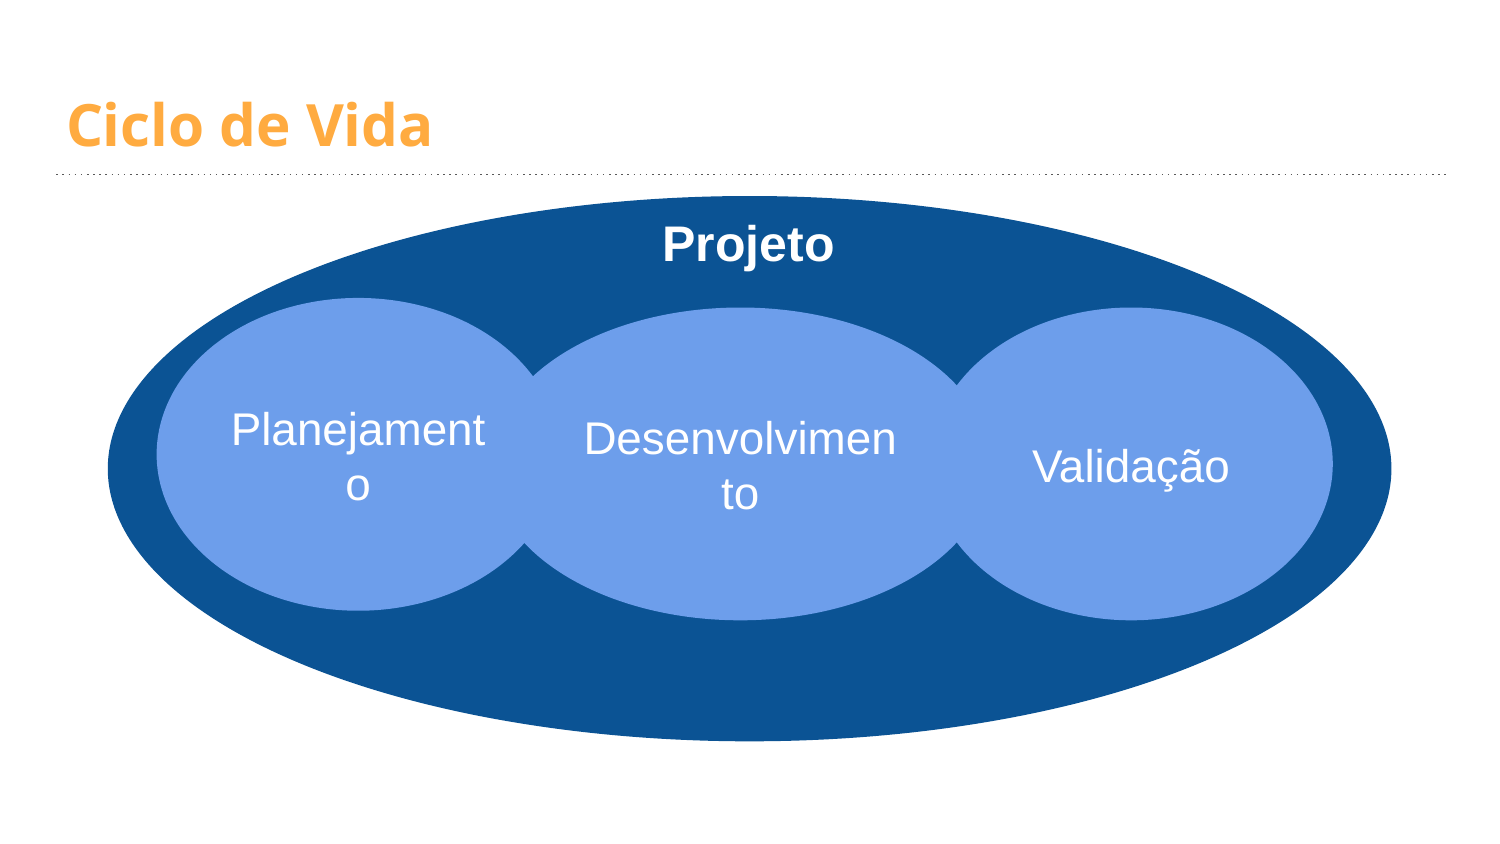

# Ciclo de Vida

Projeto

Planejamento
Desenvolvimento
Validação